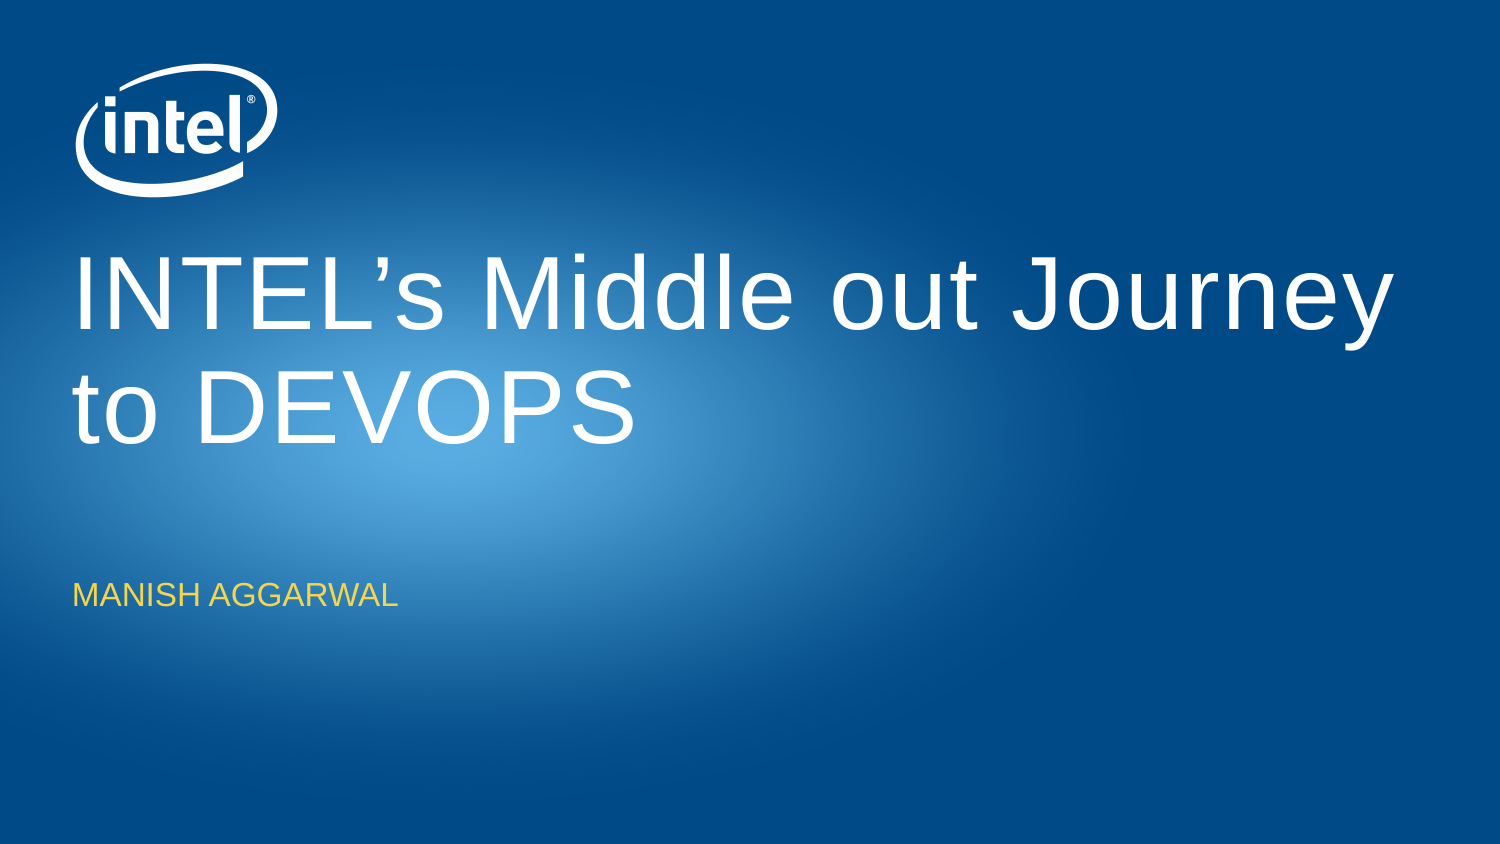

# INTEL’s Middle out Journey to DEVOPS
MANISH AGGARWAL